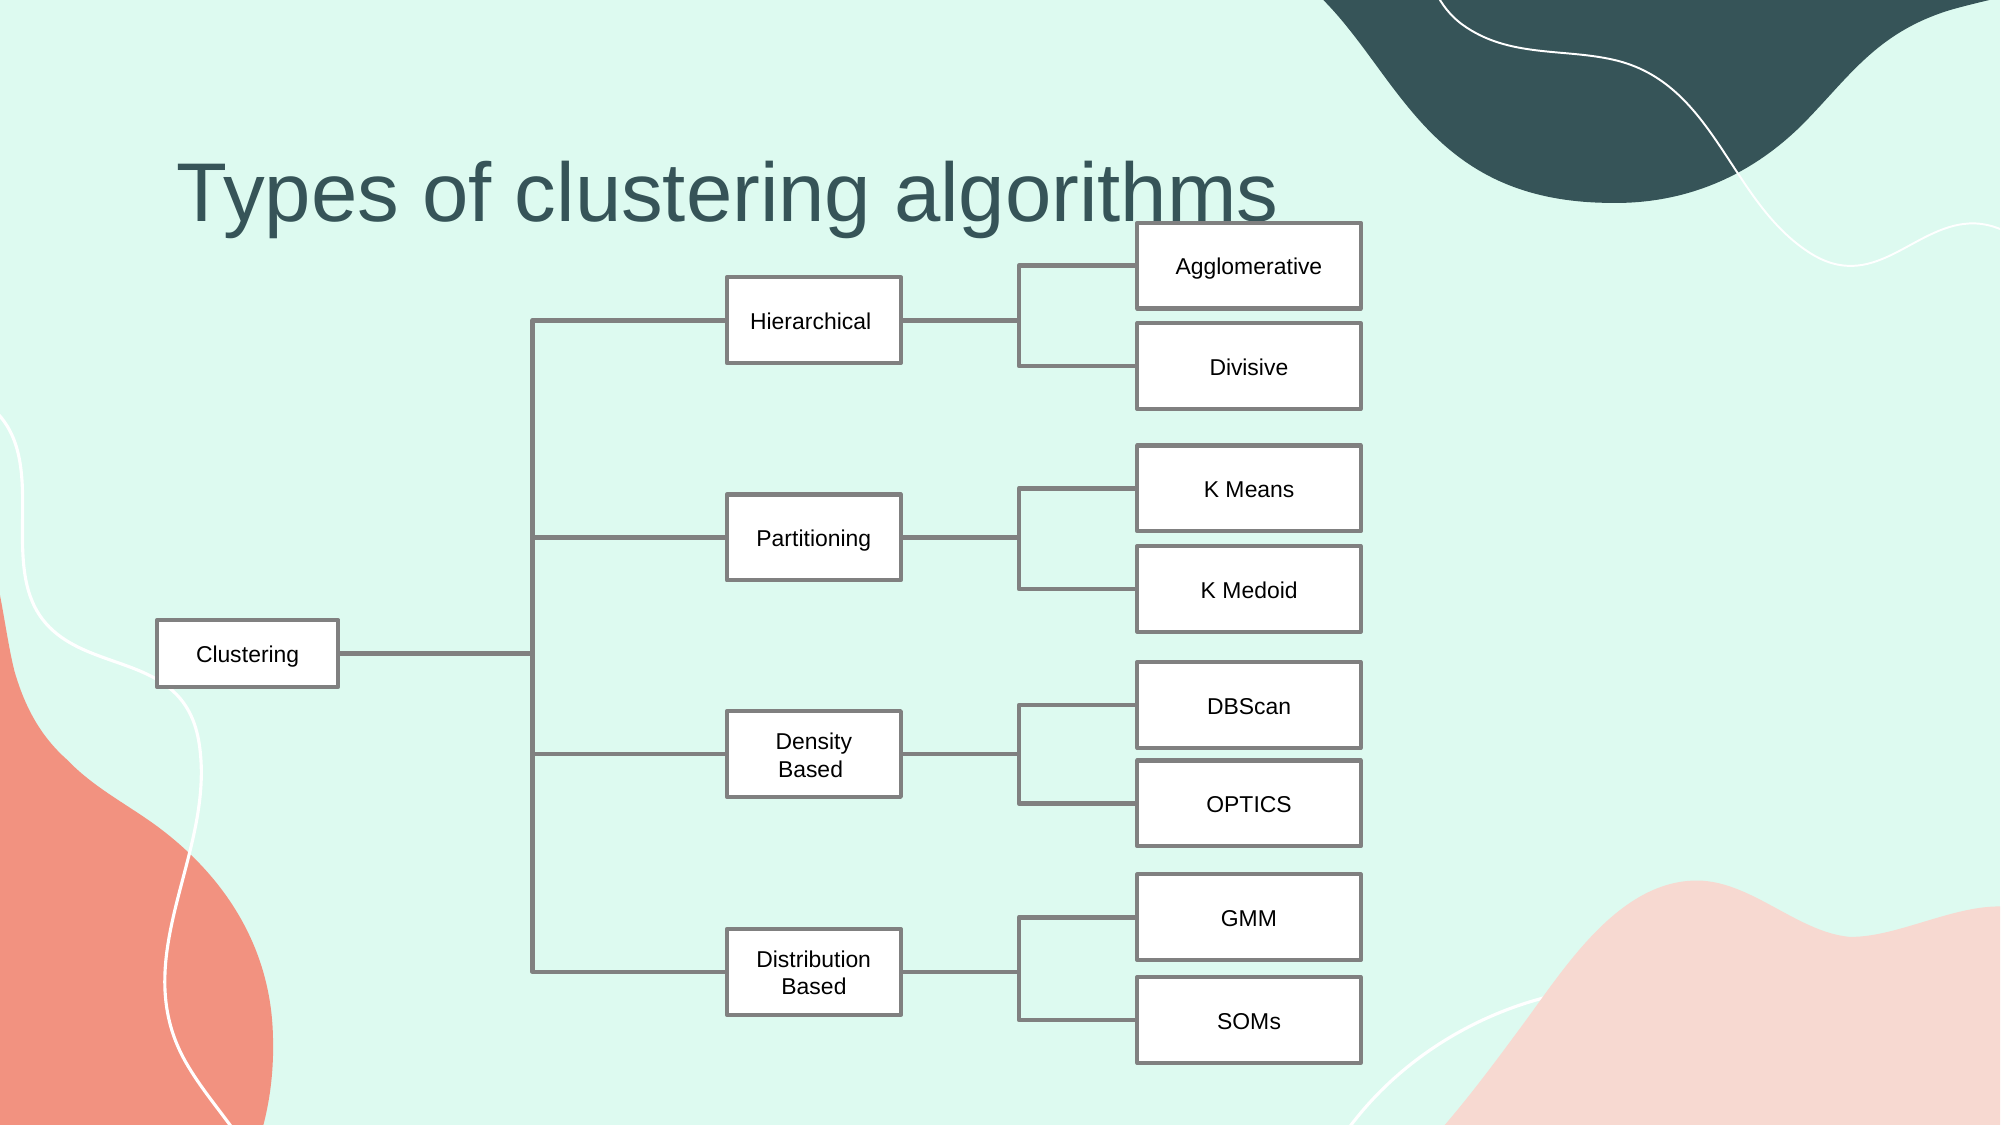

# Types of clustering algorithms
Agglomerative
Hierarchical
Divisive
K Means
Partitioning
K Medoid
Clustering
DBScan
Density Based
OPTICS
GMM
Distribution Based
SOMs